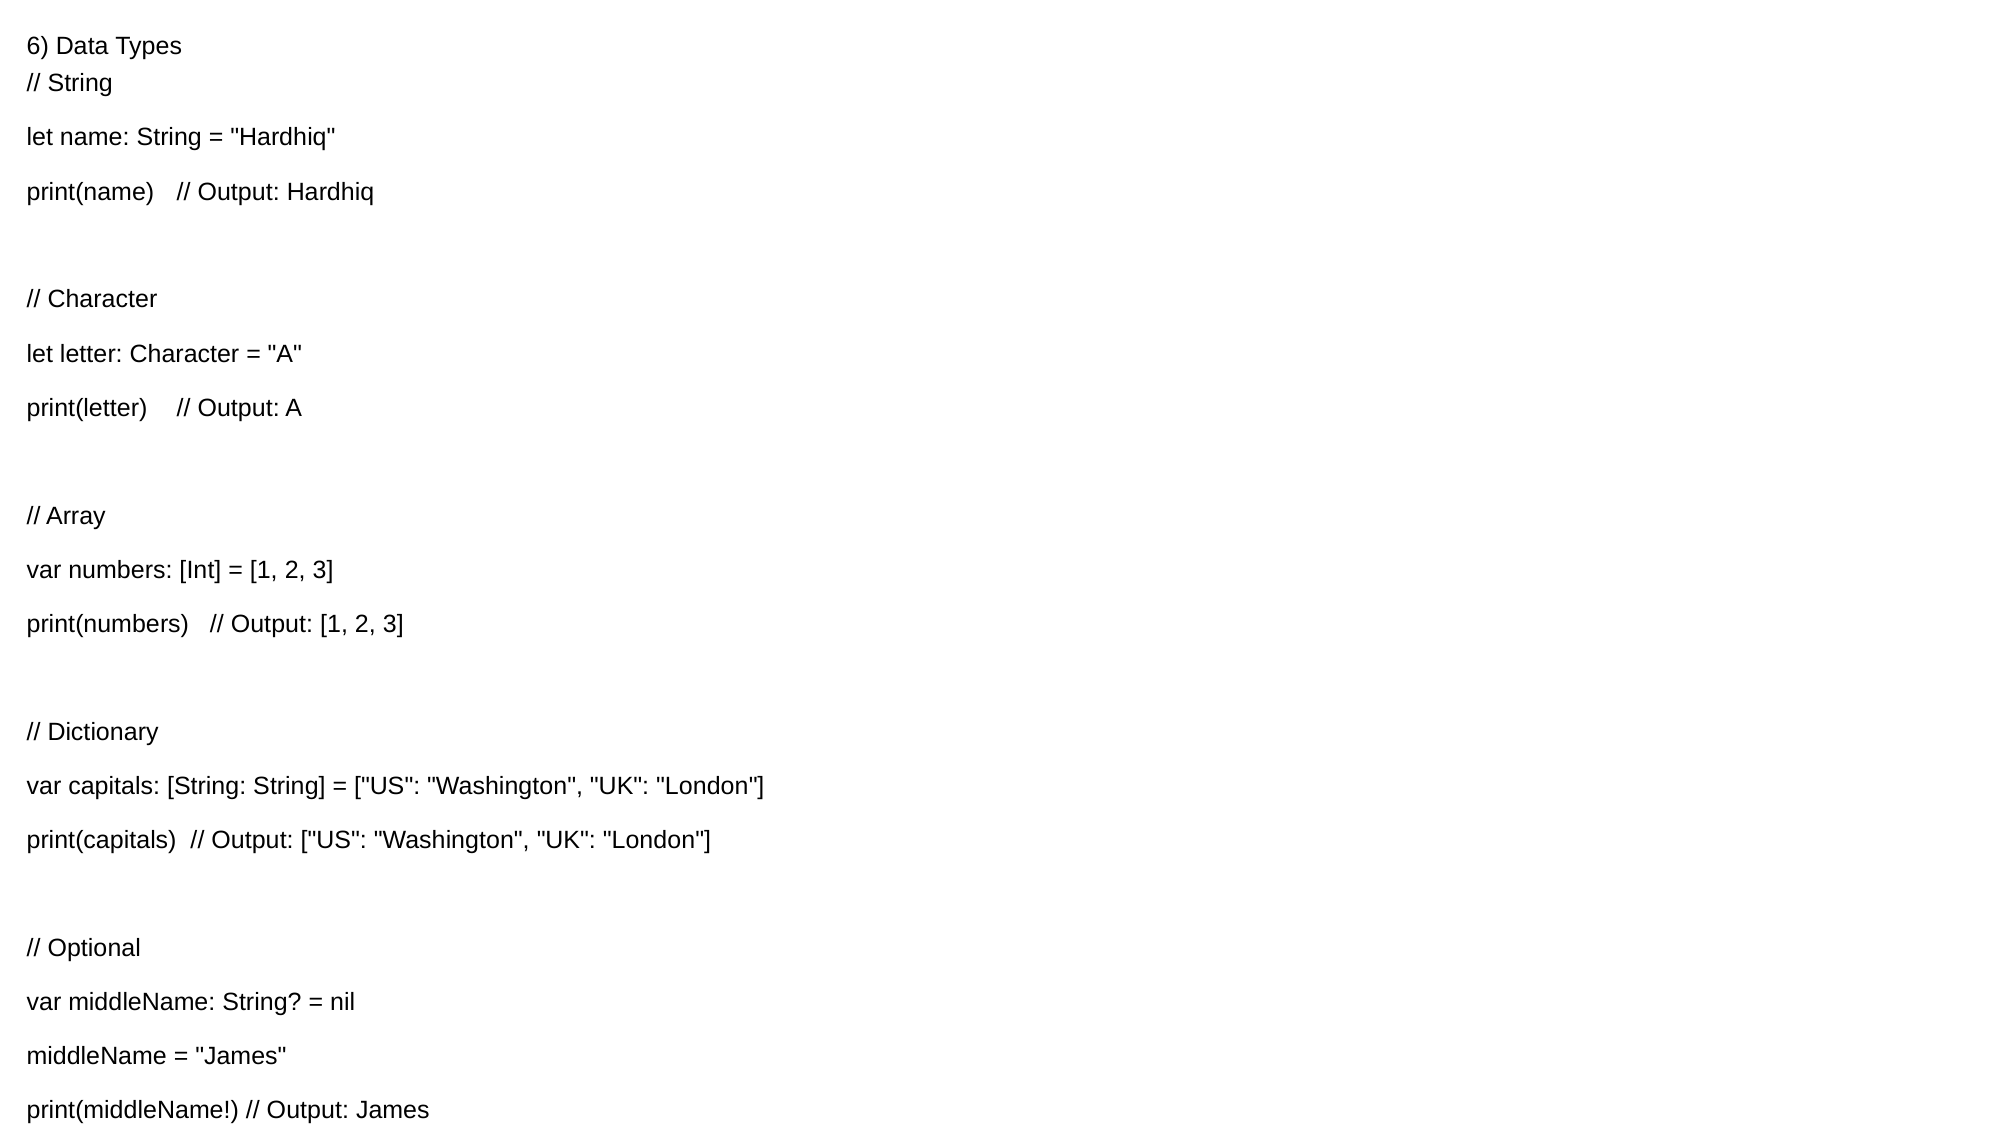

6) Data Types
// String
let name: String = "Hardhiq"
print(name)  	// Output: Hardhiq

// Character
let letter: Character = "A"
print(letter)	// Output: A

// Array
var numbers: [Int] = [1, 2, 3]
print(numbers)   // Output: [1, 2, 3]

// Dictionary
var capitals: [String: String] = ["US": "Washington", "UK": "London"]
print(capitals)  // Output: ["US": "Washington", "UK": "London"]

// Optional
var middleName: String? = nil
middleName = "James"
print(middleName!) // Output: James